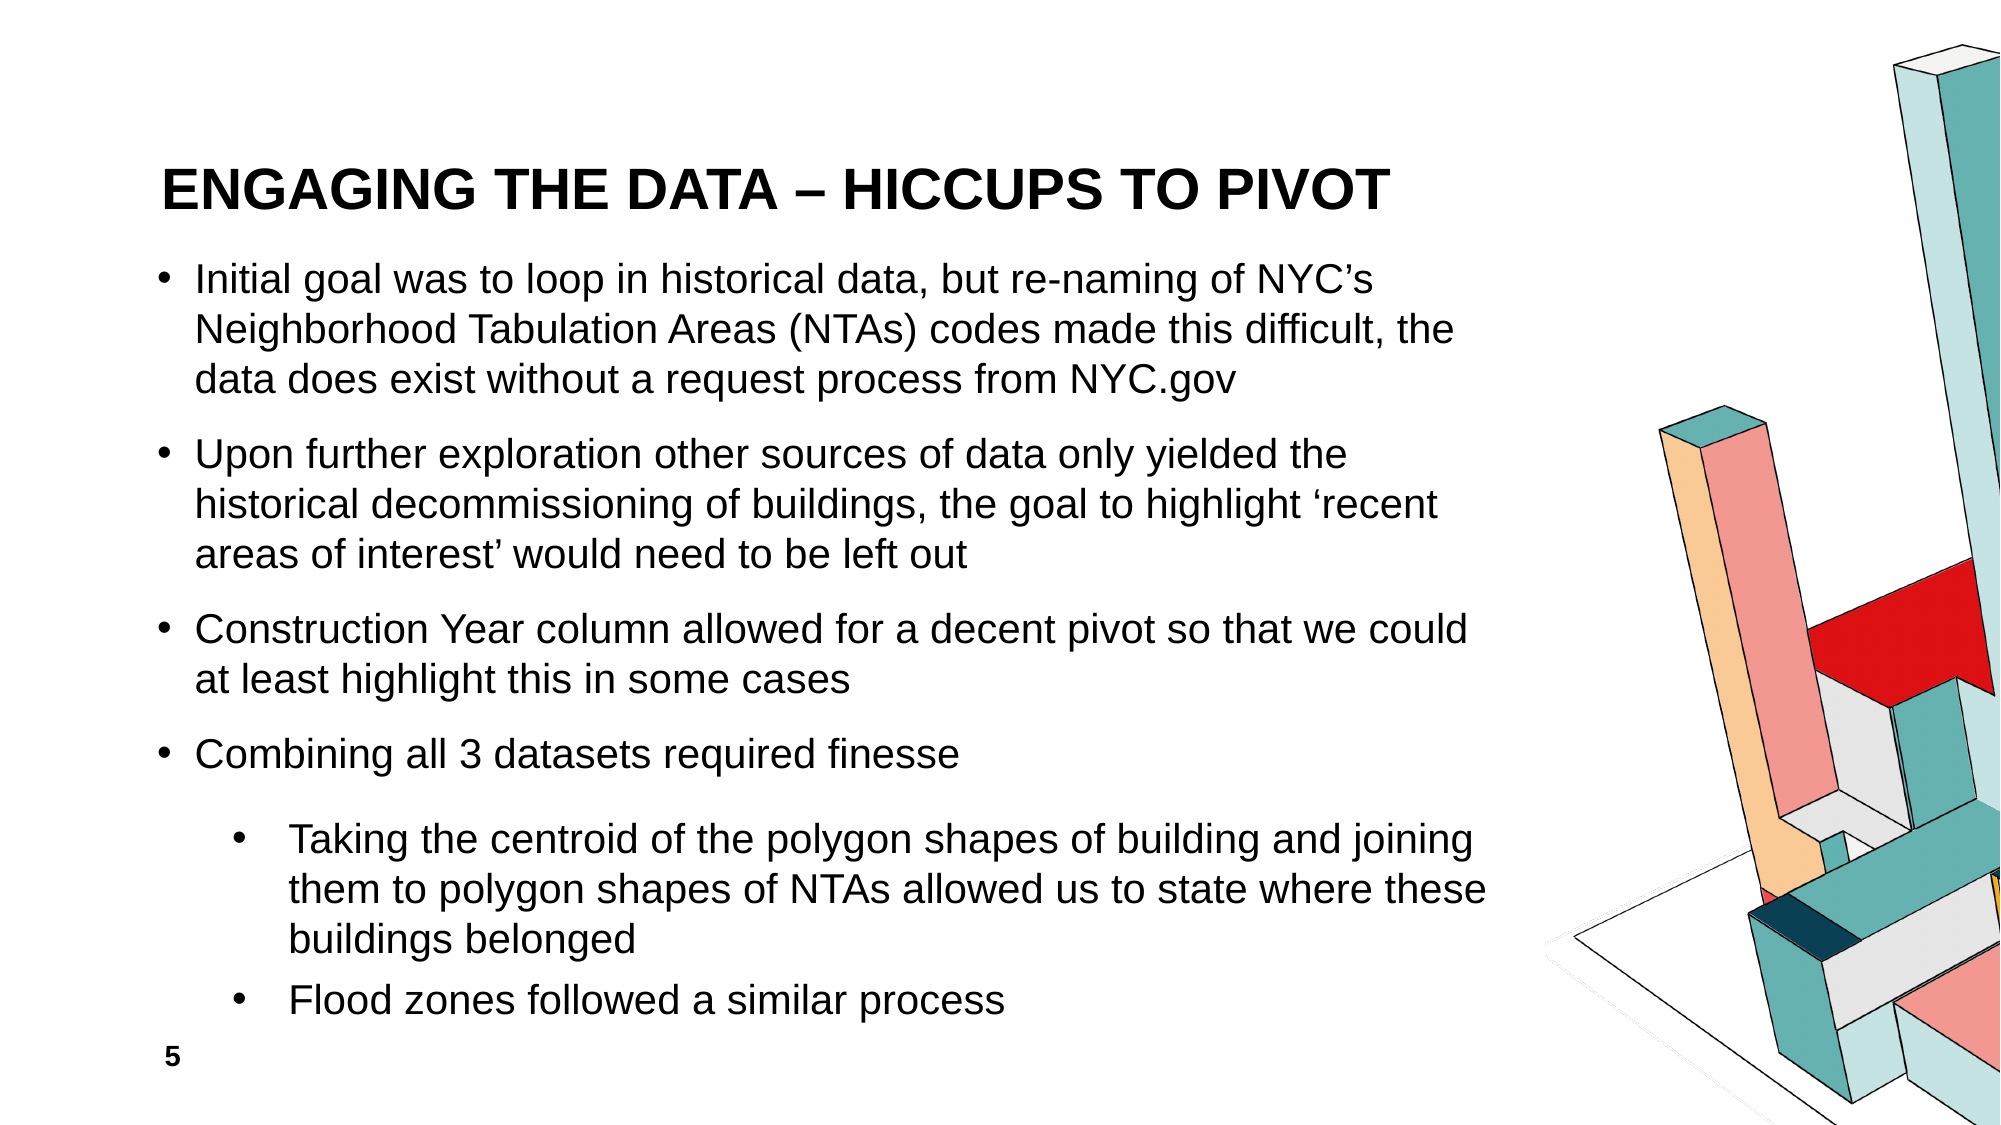

# Engaging the Data – Hiccups to pivot
Initial goal was to loop in historical data, but re-naming of NYC’s Neighborhood Tabulation Areas (NTAs) codes made this difficult, the data does exist without a request process from NYC.gov
Upon further exploration other sources of data only yielded the historical decommissioning of buildings, the goal to highlight ‘recent areas of interest’ would need to be left out
Construction Year column allowed for a decent pivot so that we could at least highlight this in some cases
Combining all 3 datasets required finesse
Taking the centroid of the polygon shapes of building and joining them to polygon shapes of NTAs allowed us to state where these buildings belonged
Flood zones followed a similar process

5